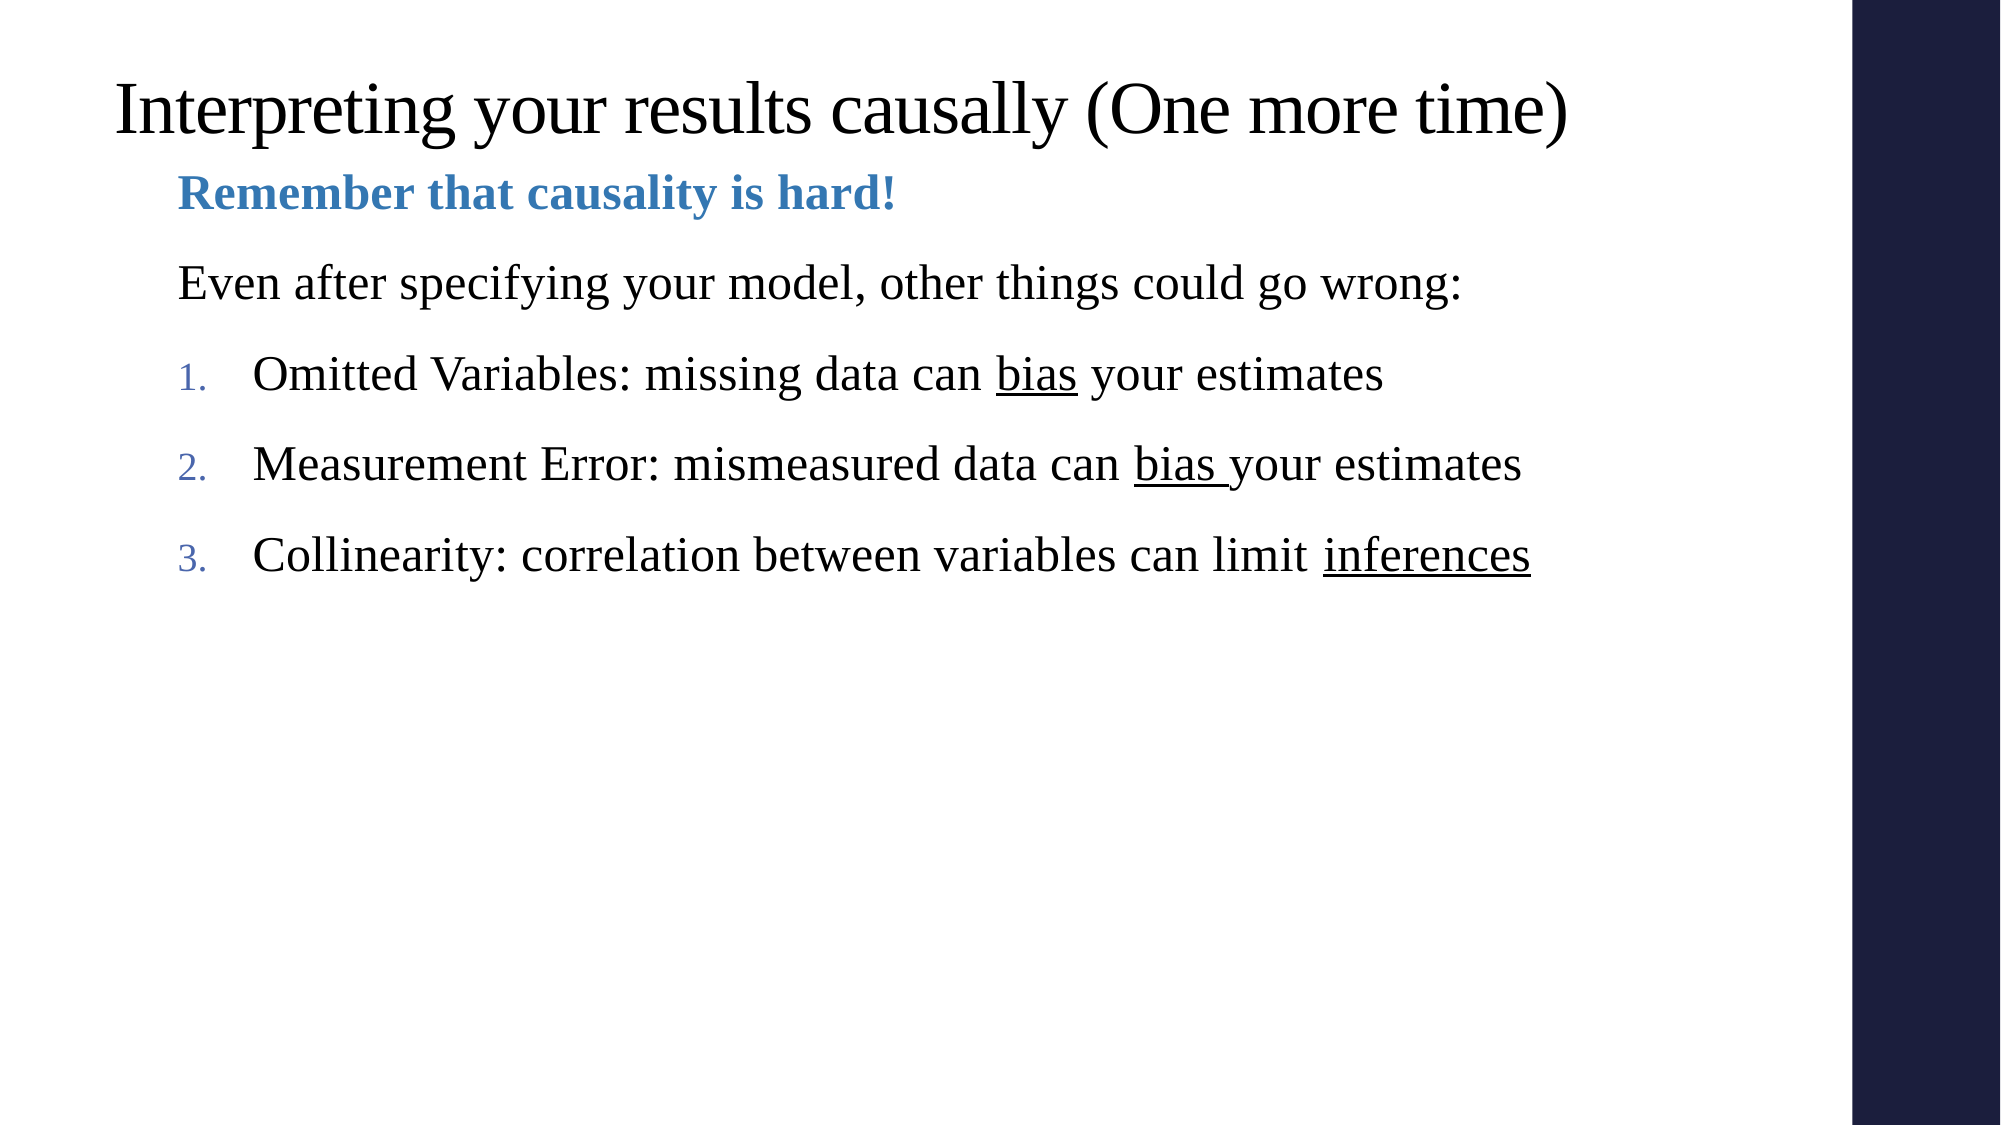

# Interpreting your results causally (One more time)
Remember that causality is hard!
Even after specifying your model, other things could go wrong:
Omitted Variables: missing data can bias your estimates
Measurement Error: mismeasured data can bias your estimates
Collinearity: correlation between variables can limit inferences